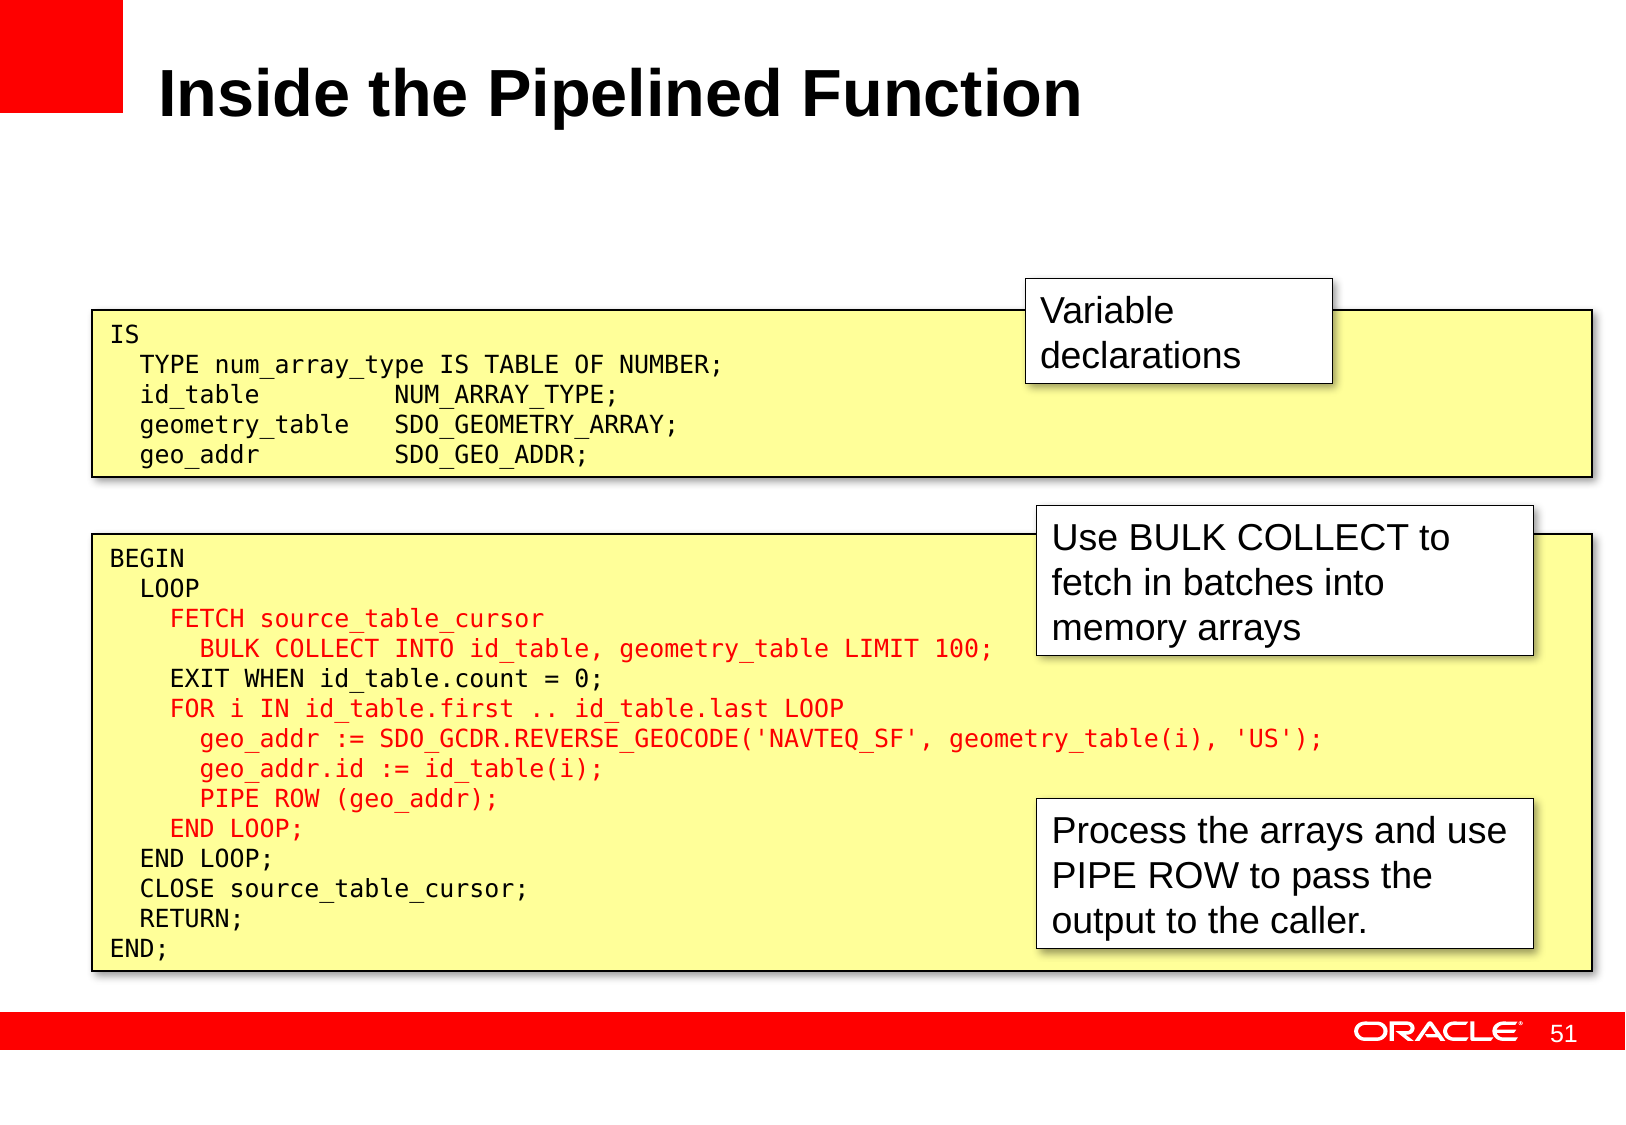

# Inside the Pipelined Function
Variable declarations
IS
  TYPE num_array_type IS TABLE OF NUMBER;
  id_table         NUM_ARRAY_TYPE;
  geometry_table   SDO_GEOMETRY_ARRAY;
  geo_addr         SDO_GEO_ADDR;
Use BULK COLLECT to fetch in batches into memory arrays
BEGIN
  LOOP
    FETCH source_table_cursor
      BULK COLLECT INTO id_table, geometry_table LIMIT 100;
    EXIT WHEN id_table.count = 0;
    FOR i IN id_table.first .. id_table.last LOOP
      geo_addr := SDO_GCDR.REVERSE_GEOCODE('NAVTEQ_SF', geometry_table(i), 'US');
      geo_addr.id := id_table(i);
      PIPE ROW (geo_addr);
    END LOOP;
  END LOOP;
  CLOSE source_table_cursor;
  RETURN;
END;
Process the arrays and use PIPE ROW to pass the output to the caller.